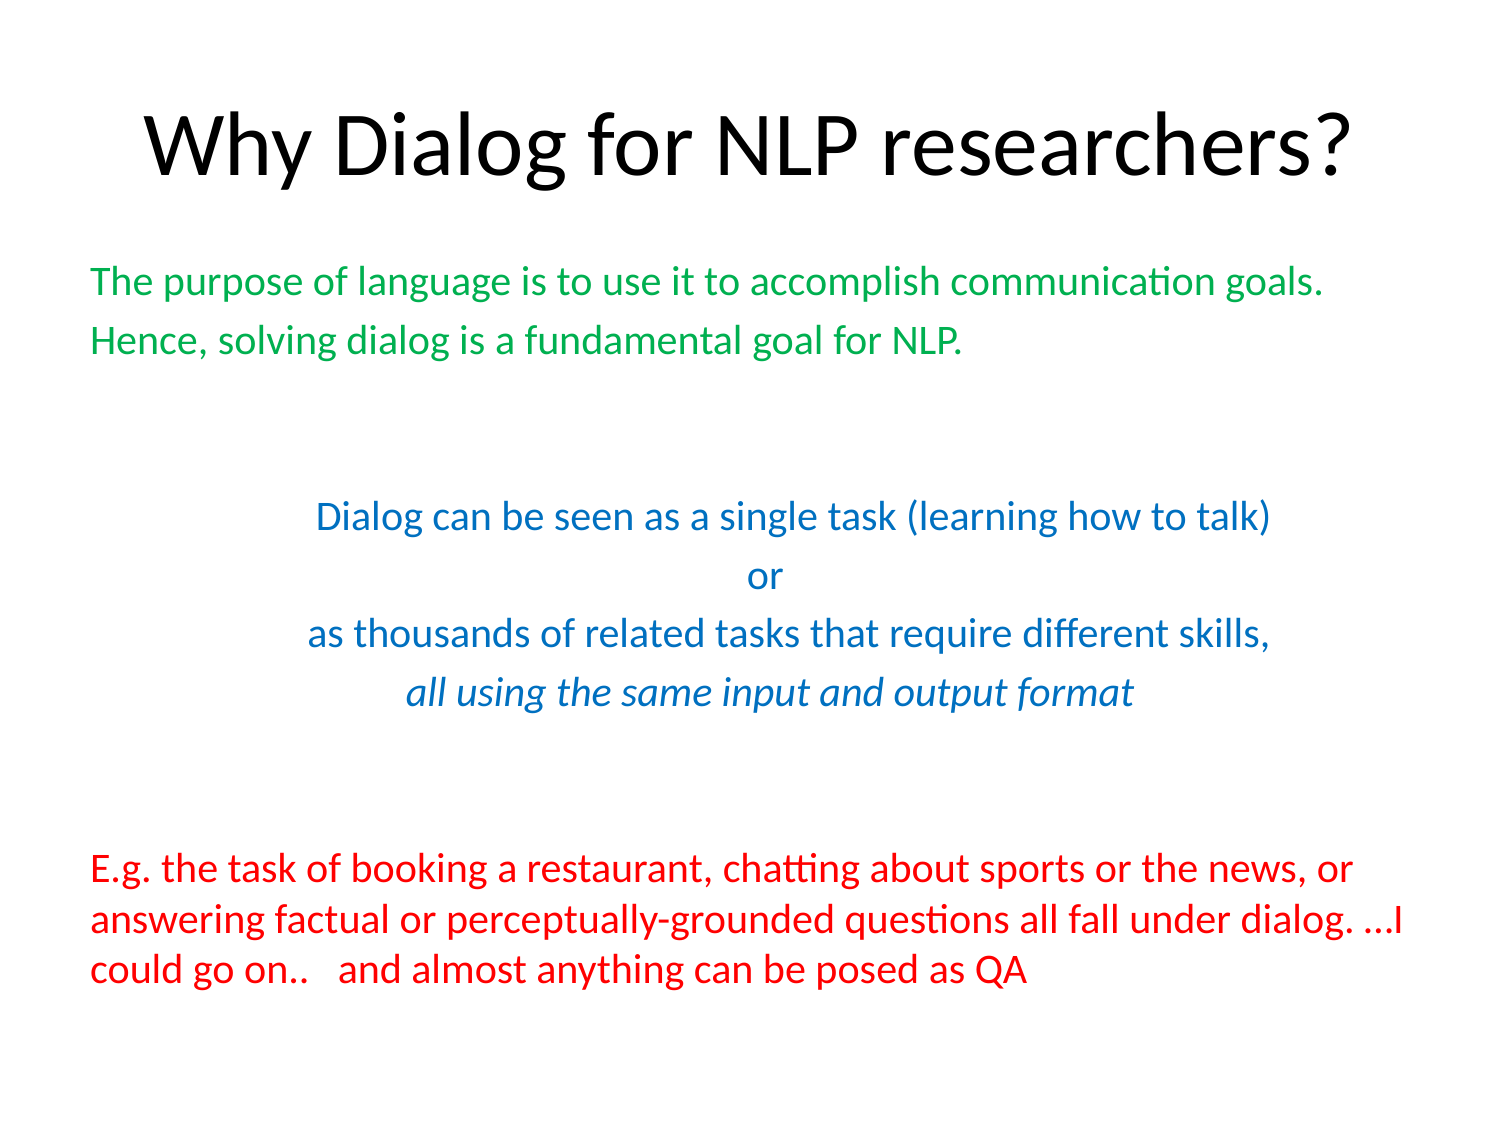

# Why Dialog for NLP researchers?
The purpose of language is to use it to accomplish communication goals.
Hence, solving dialog is a fundamental goal for NLP.

      Dialog can be seen as a single task (learning how to talk)
or
    as thousands of related tasks that require different skills,
all using the same input and output format

E.g. the task of booking a restaurant, chatting about sports or the news, or answering factual or perceptually-grounded questions all fall under dialog. …I could go on..   and almost anything can be posed as QA